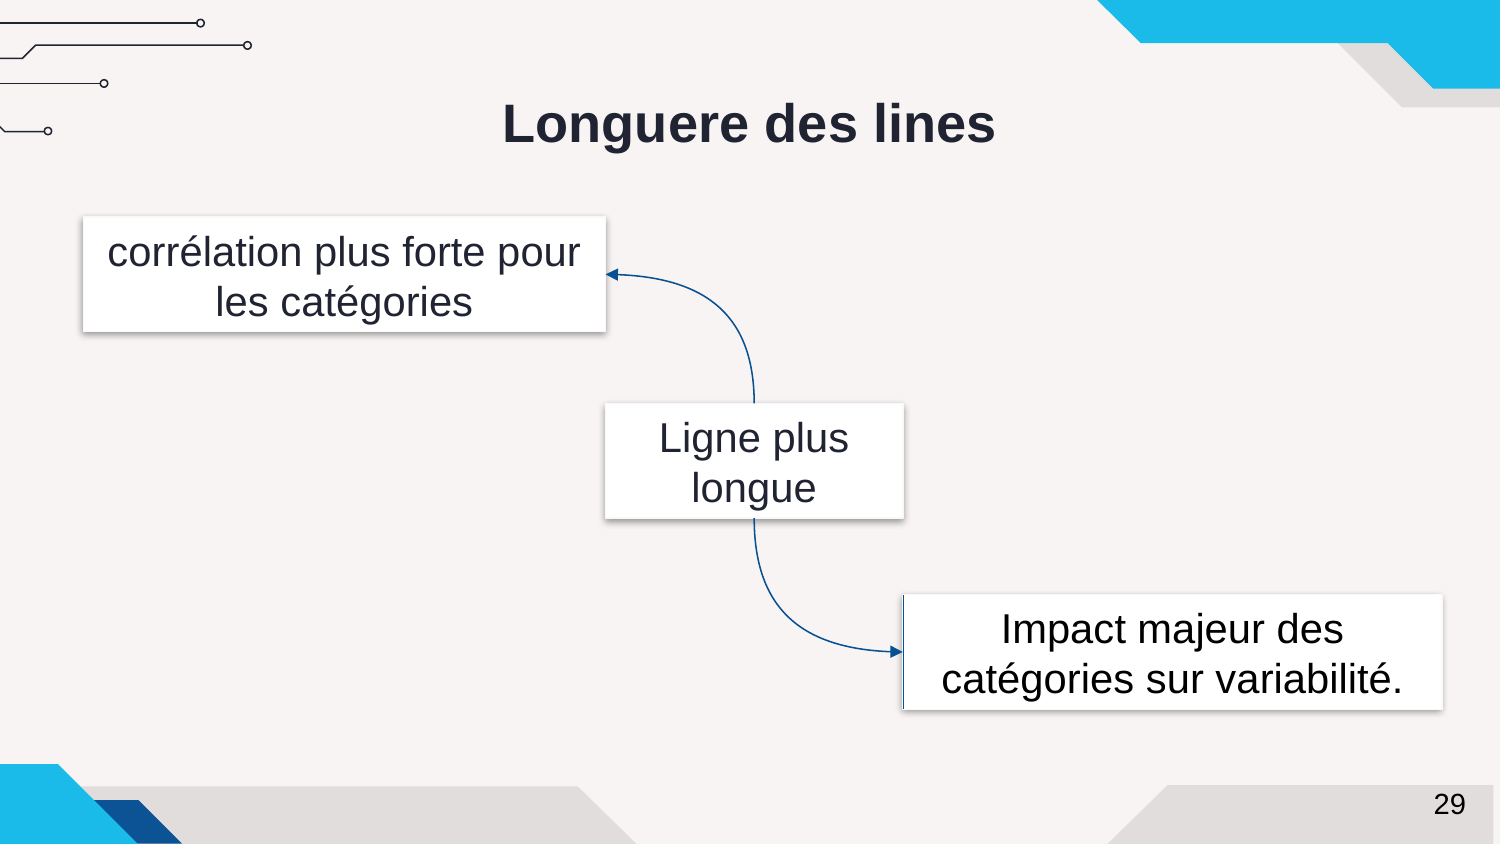

Longuere des lines
corrélation plus forte pour les catégories
Ligne plus longue
Impact majeur des catégories sur variabilité.
29